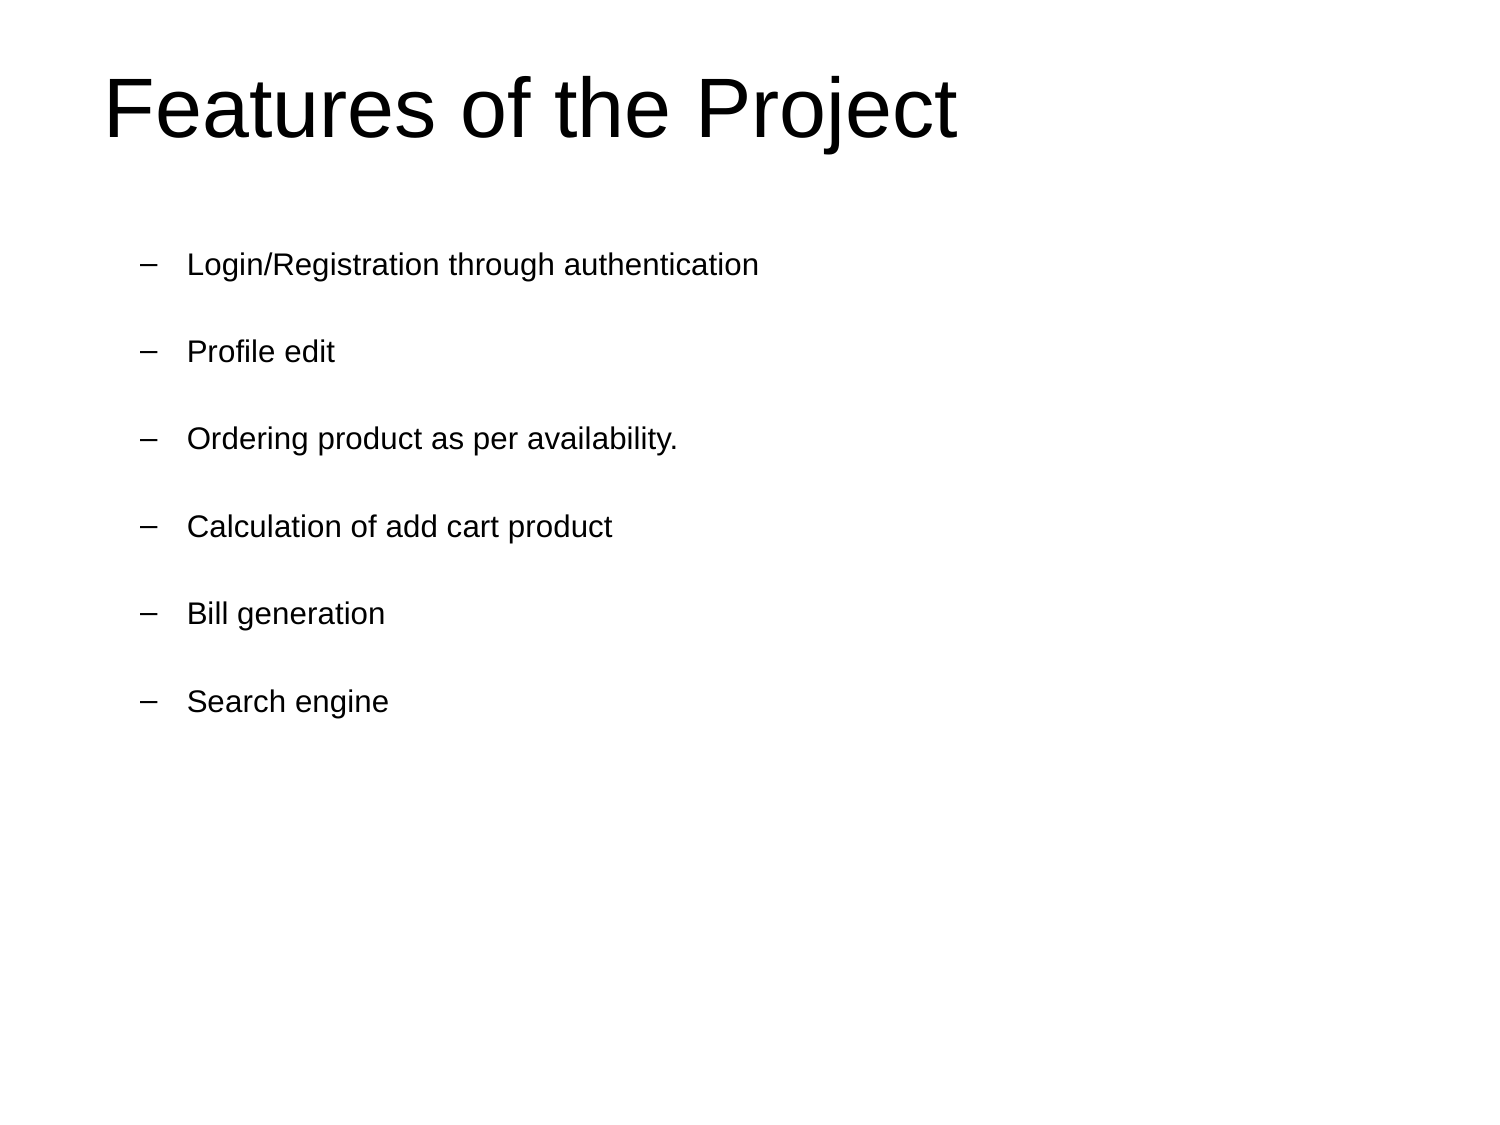

# Features of the Project

Login/Registration through authentication

Profile edit

Ordering product as per availability.

Calculation of add cart product

Bill generation

Search engine